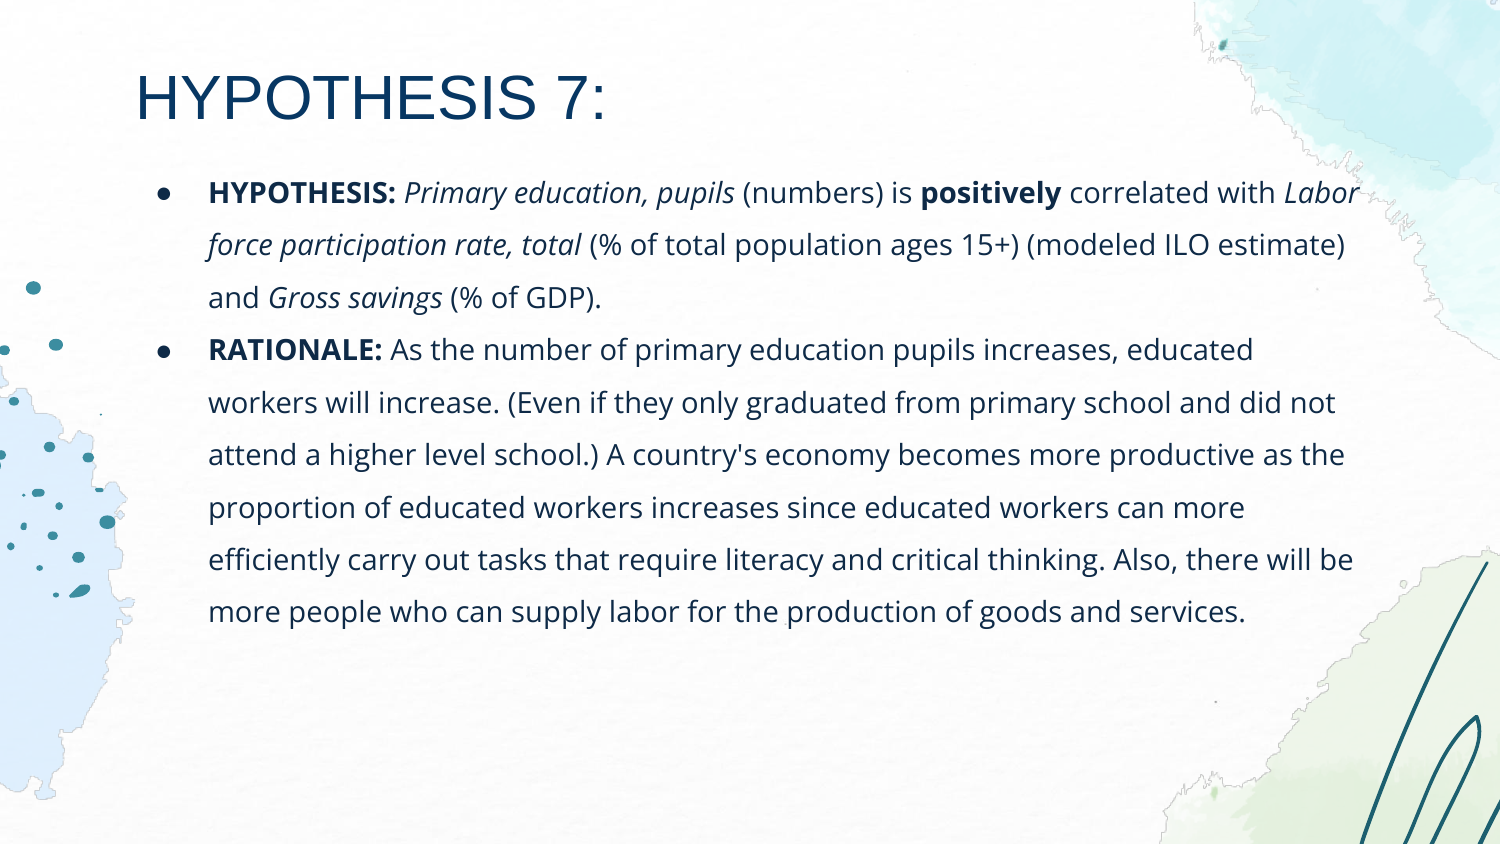

# HYPOTHESIS 7:
HYPOTHESIS: Primary education, pupils (numbers) is positively correlated with Labor force participation rate, total (% of total population ages 15+) (modeled ILO estimate) and Gross savings (% of GDP).
RATIONALE: As the number of primary education pupils increases, educated workers will increase. (Even if they only graduated from primary school and did not attend a higher level school.) A country's economy becomes more productive as the proportion of educated workers increases since educated workers can more efficiently carry out tasks that require literacy and critical thinking. Also, there will be more people who can supply labor for the production of goods and services.